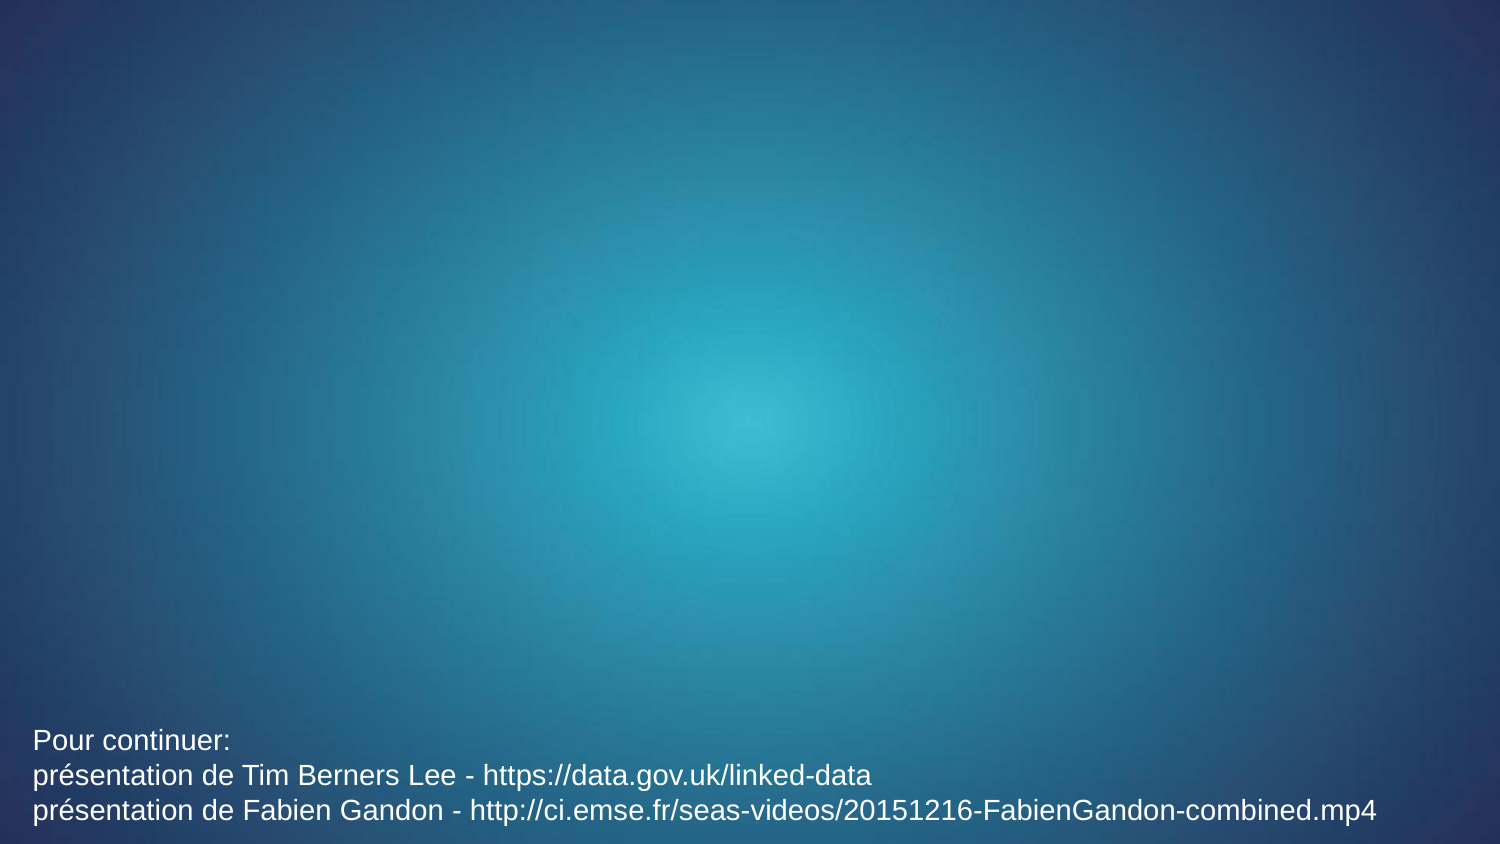

Pour continuer:
présentation de Tim Berners Lee - https://data.gov.uk/linked-data
présentation de Fabien Gandon - http://ci.emse.fr/seas-videos/20151216-FabienGandon-combined.mp4